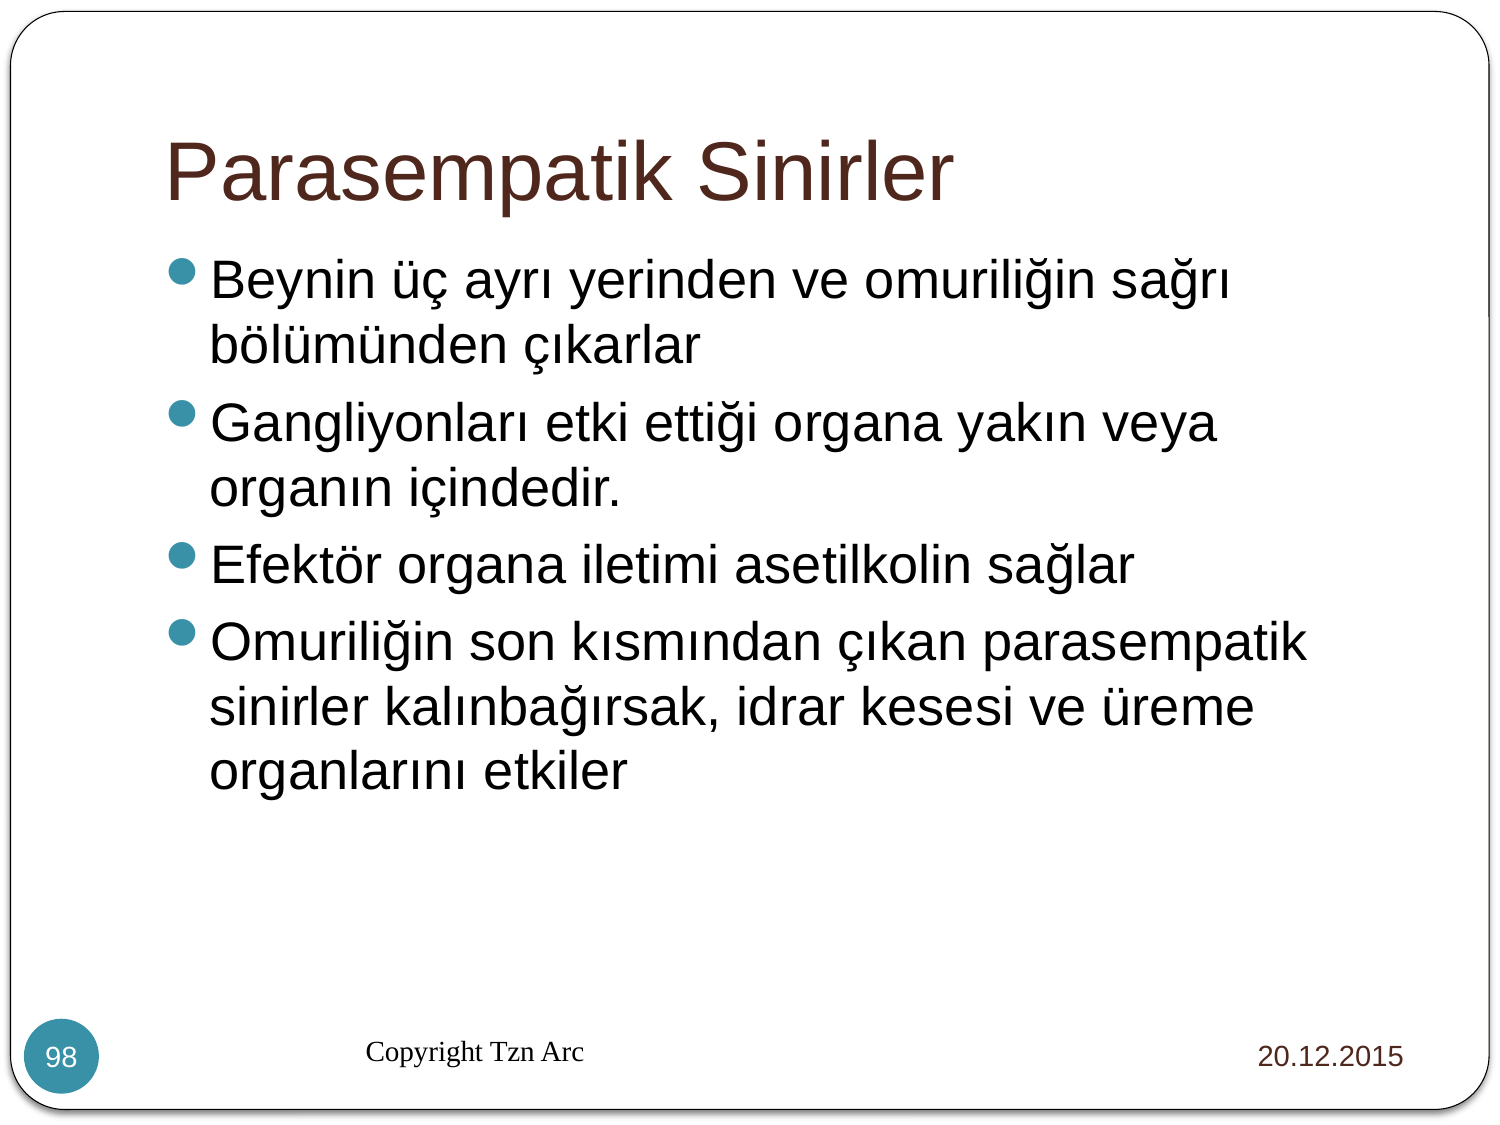

# Parasempatik Sinirler
Beynin üç ayrı yerinden ve omuriliğin sağrı bölümünden çıkarlar
Gangliyonları etki ettiği organa yakın veya organın içindedir.
Efektör organa iletimi asetilkolin sağlar
Omuriliğin son kısmından çıkan parasempatik sinirler kalınbağırsak, idrar kesesi ve üreme organlarını etkiler
Copyright Tzn Arc
20.12.2015
98